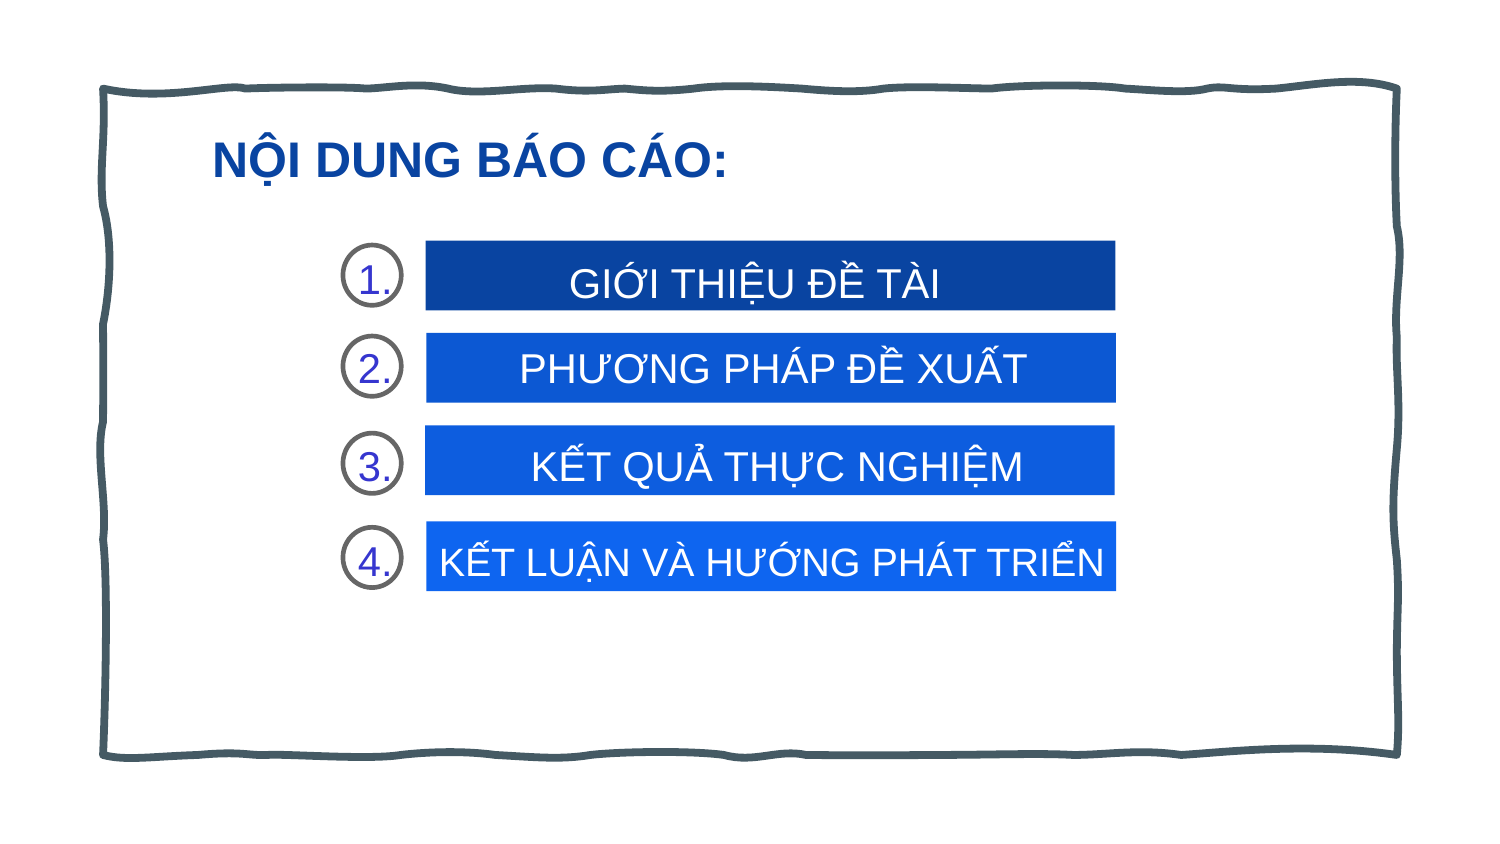

NỘI DUNG BÁO CÁO:

1.

GIỚI THIỆU ĐỀ TÀI

2.           PHƯƠNG PHÁP ĐỀ XUẤT

3.            KẾT QUẢ THỰC NGHIỆM

4.    KẾT LUẬN VÀ HƯỚNG PHÁT TRIỂN